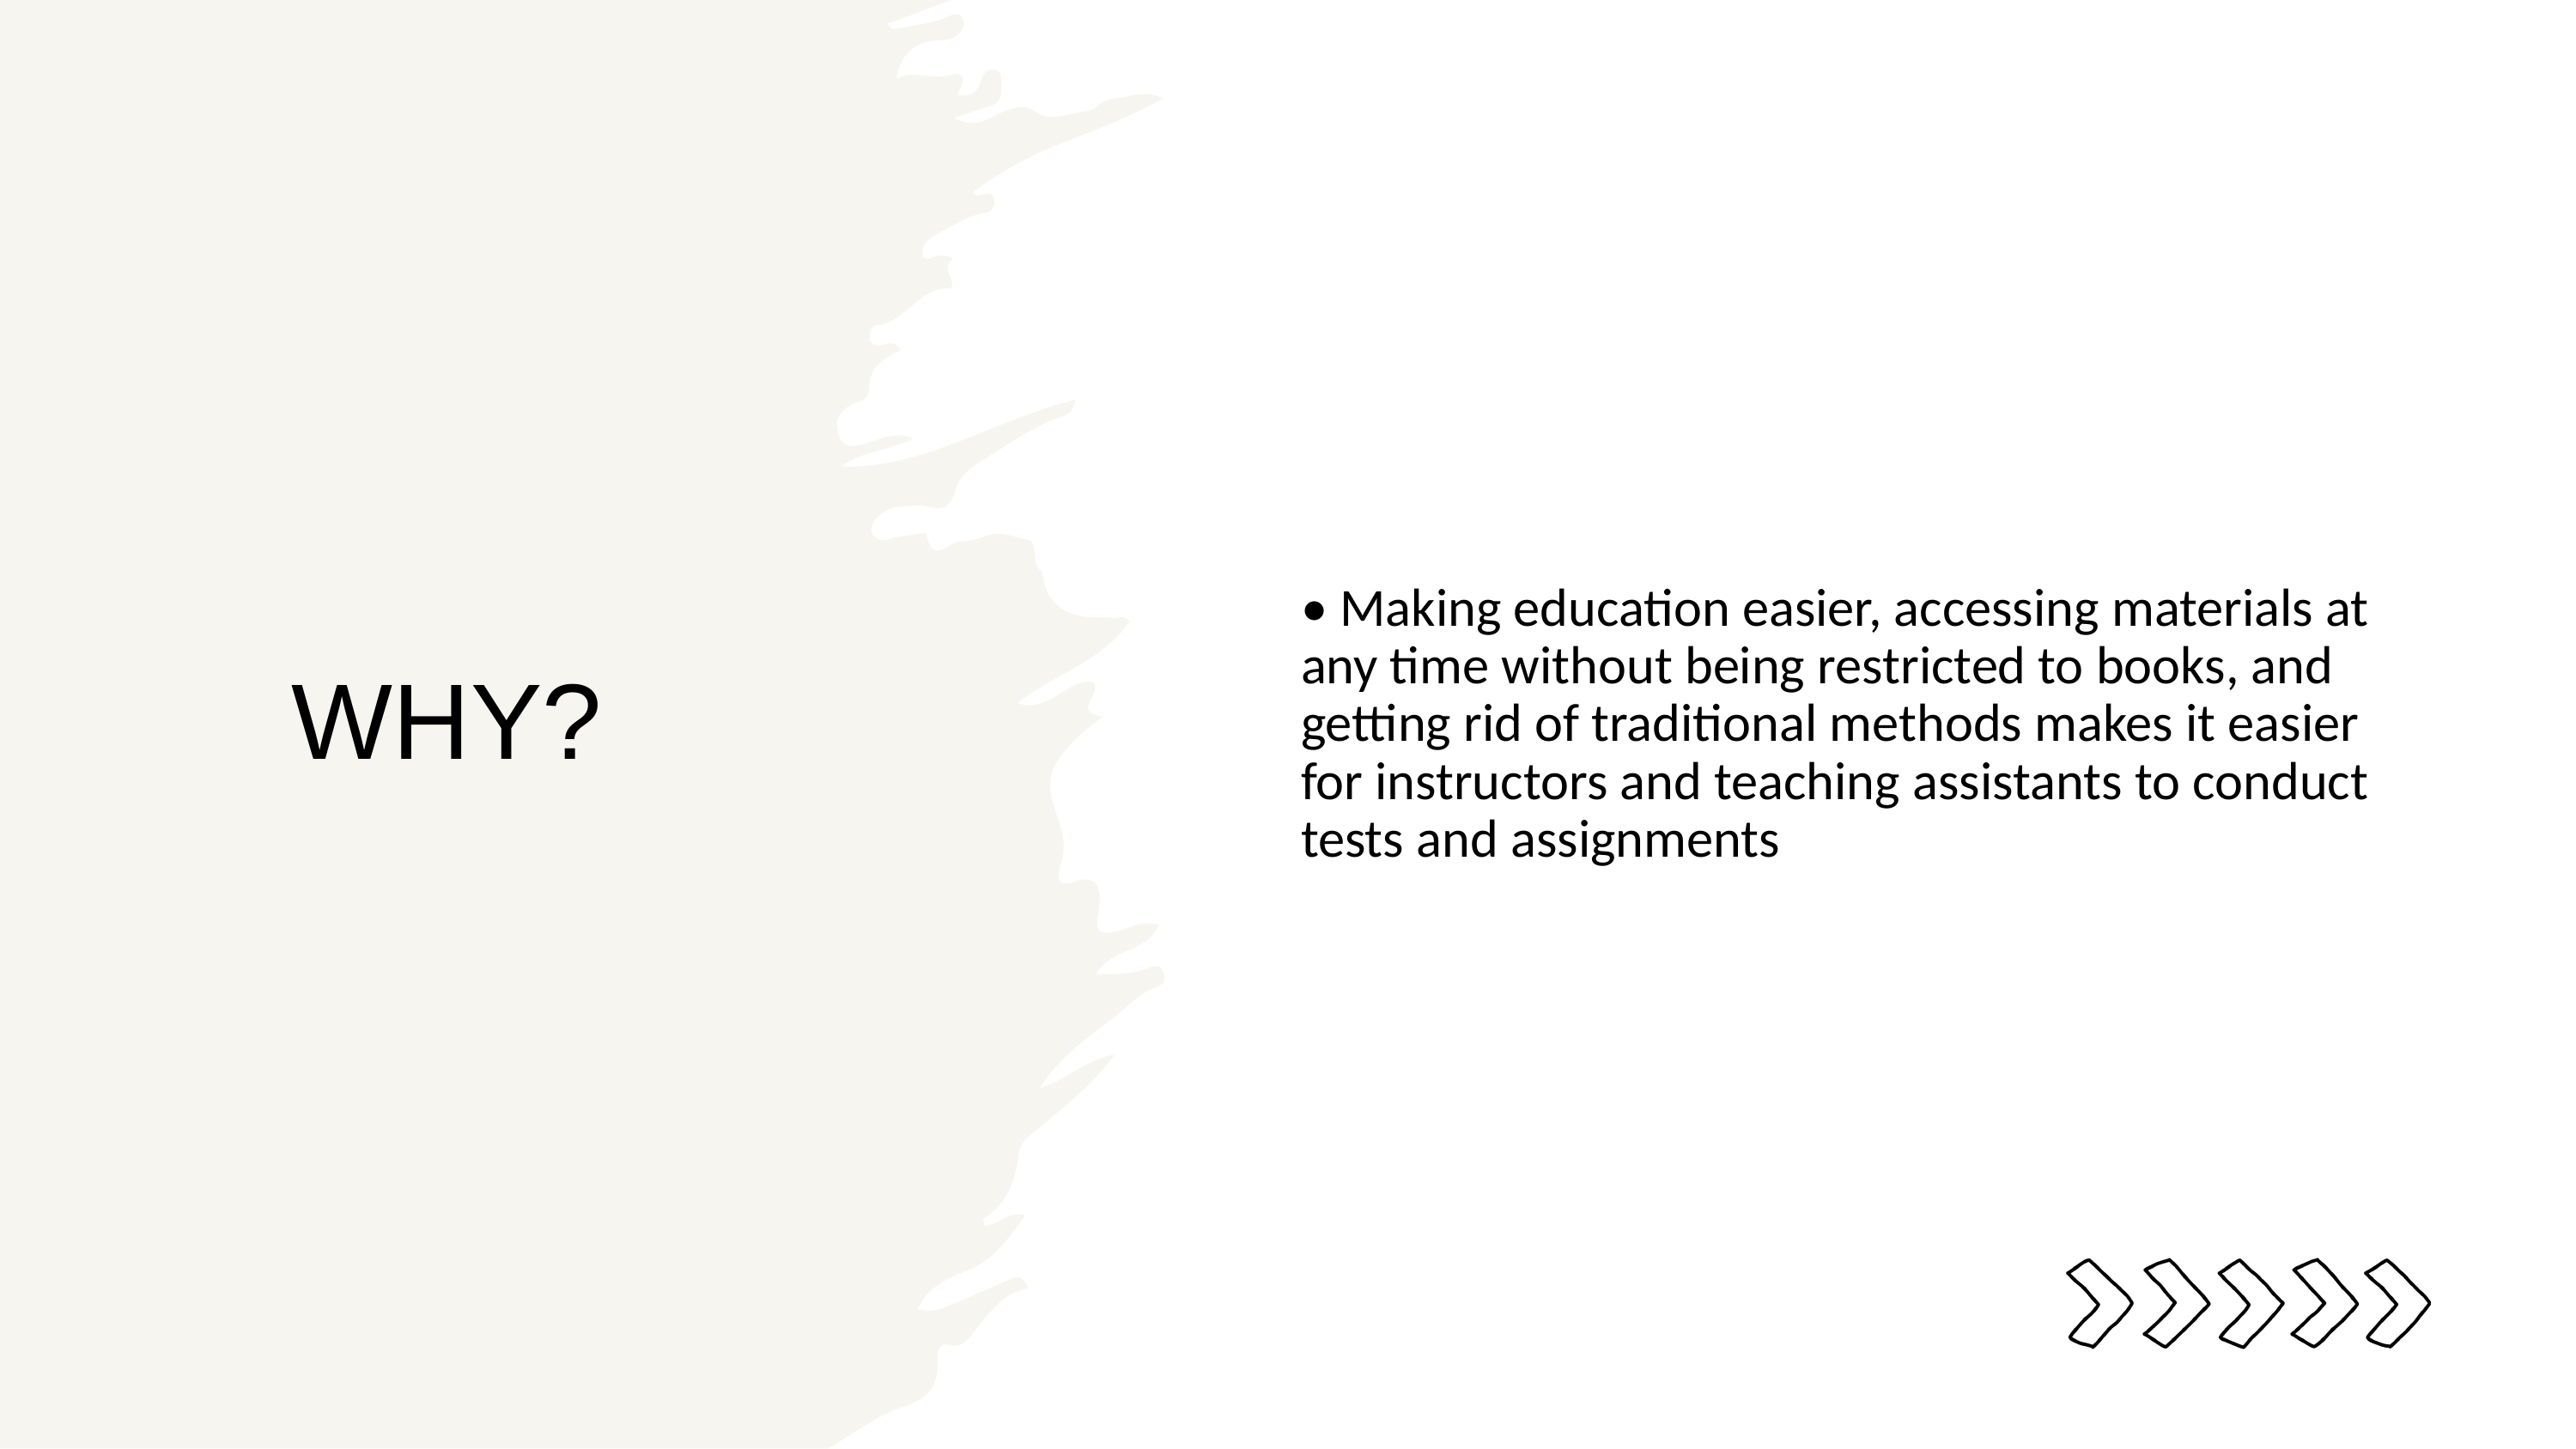

WHY?
• Making education easier, accessing materials at any time without being restricted to books, and getting rid of traditional methods makes it easier for instructors and teaching assistants to conduct tests and assignments